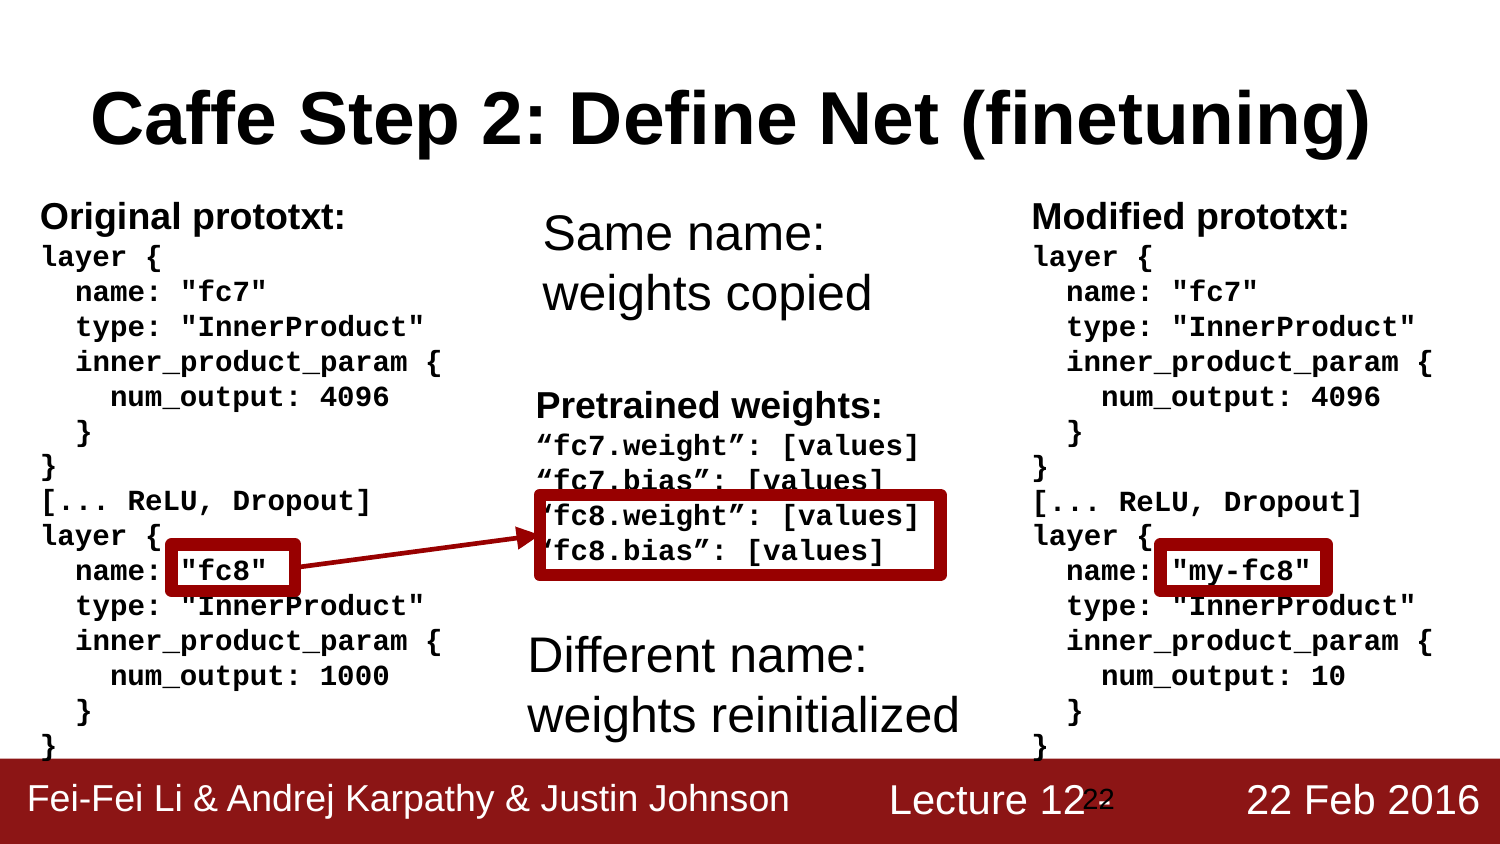

Caffe Step 2: Define Net (finetuning)
Original prototxt:
layer {
  name: "fc7"
  type: "InnerProduct"
  inner_product_param {
    num_output: 4096
  }
}
[... ReLU, Dropout]
layer {
  name: "fc8"
  type: "InnerProduct"
  inner_product_param {
    num_output: 1000
  }
}

Modified prototxt:
layer {
  name: "fc7"
  type: "InnerProduct"
  inner_product_param {
    num_output: 4096
  }
}
[... ReLU, Dropout]
layer {
  name: "my-fc8"
  type: "InnerProduct"
  inner_product_param {
    num_output: 10
  }
}
Same name: weights copied
Pretrained weights:
“fc7.weight”: [values]
“fc7.bias”: [values]
“fc8.weight”: [values]
“fc8.bias”: [values]

Different name: weights reinitialized
22